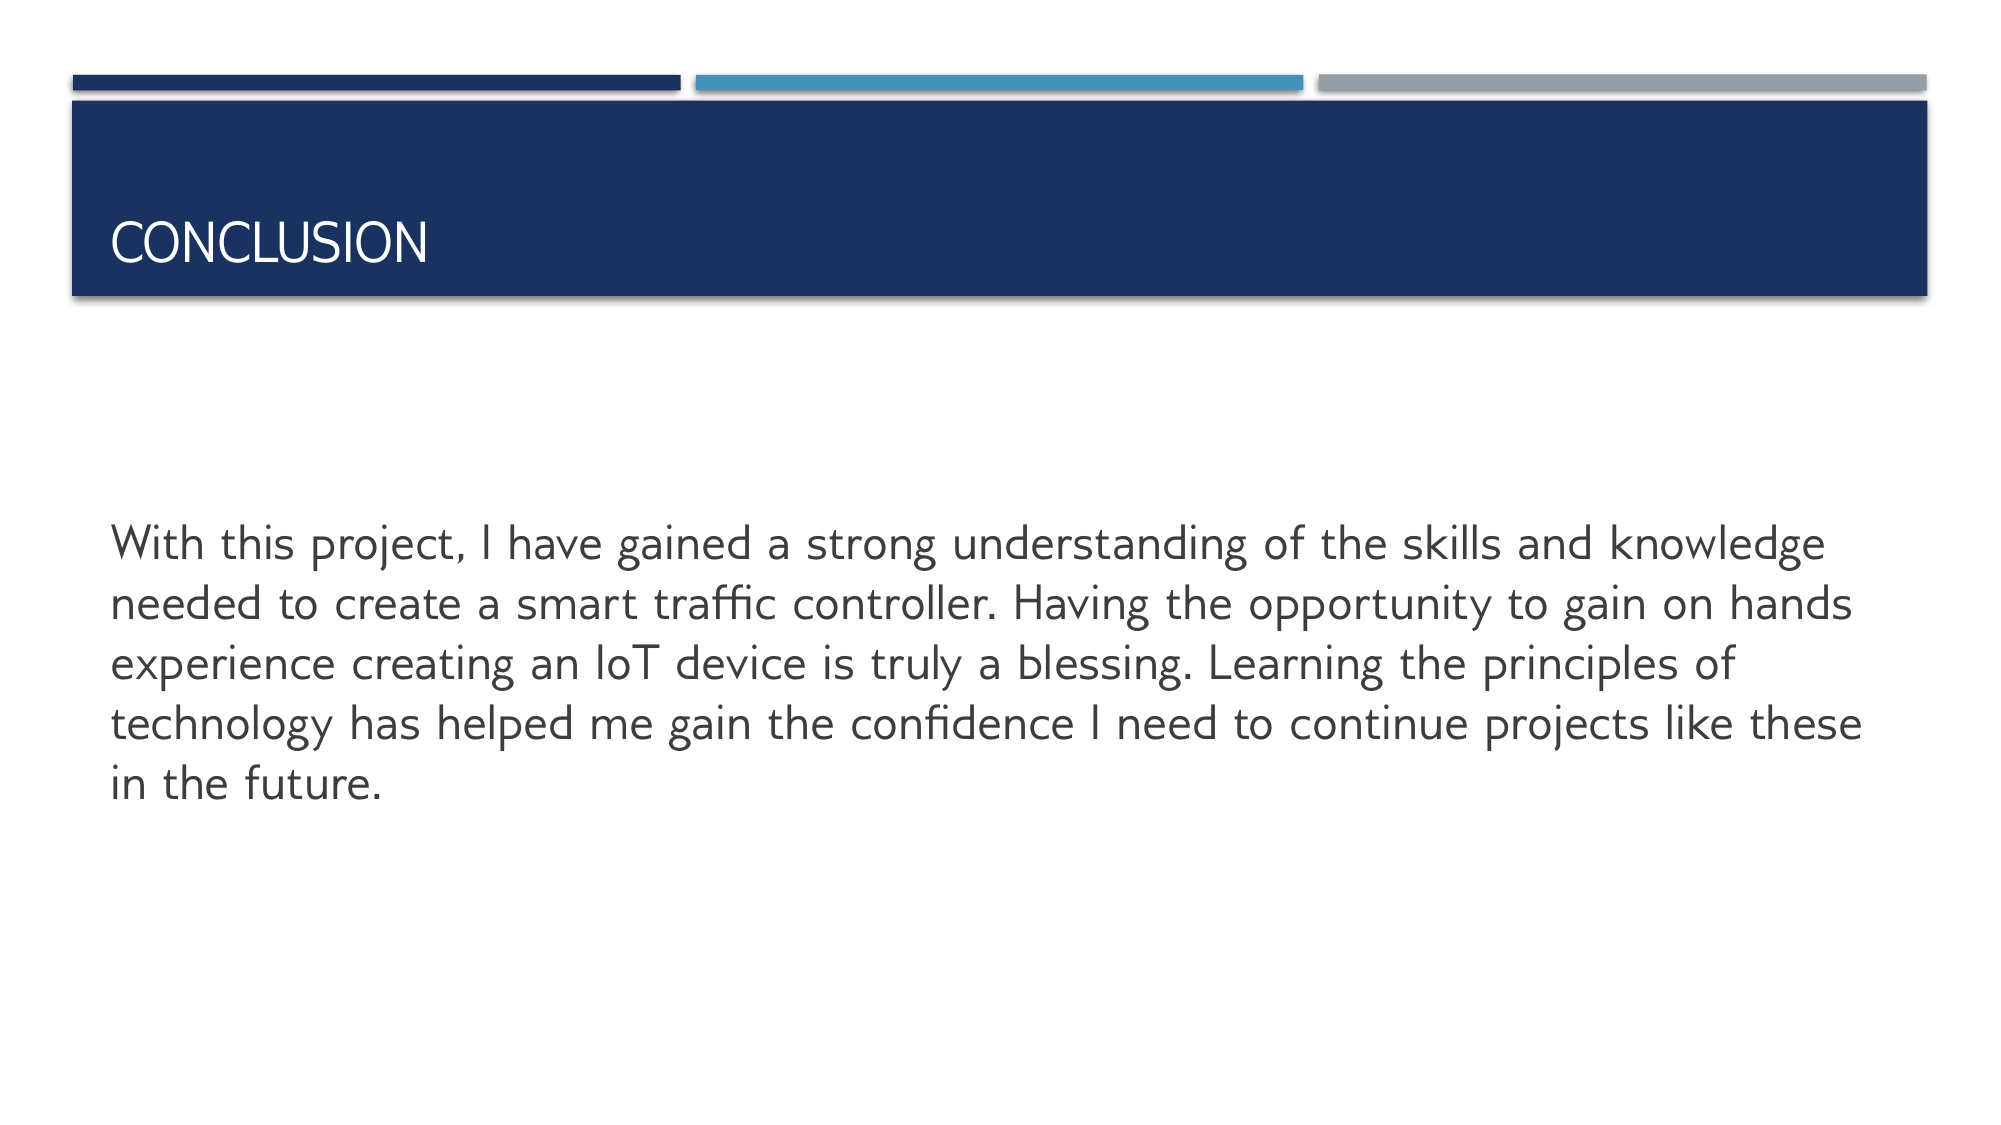

# Conclusion
With this project, I have gained a strong understanding of the skills and knowledge needed to create a smart traffic controller. Having the opportunity to gain on hands experience creating an IoT device is truly a blessing. Learning the principles of technology has helped me gain the confidence I need to continue projects like these in the future.